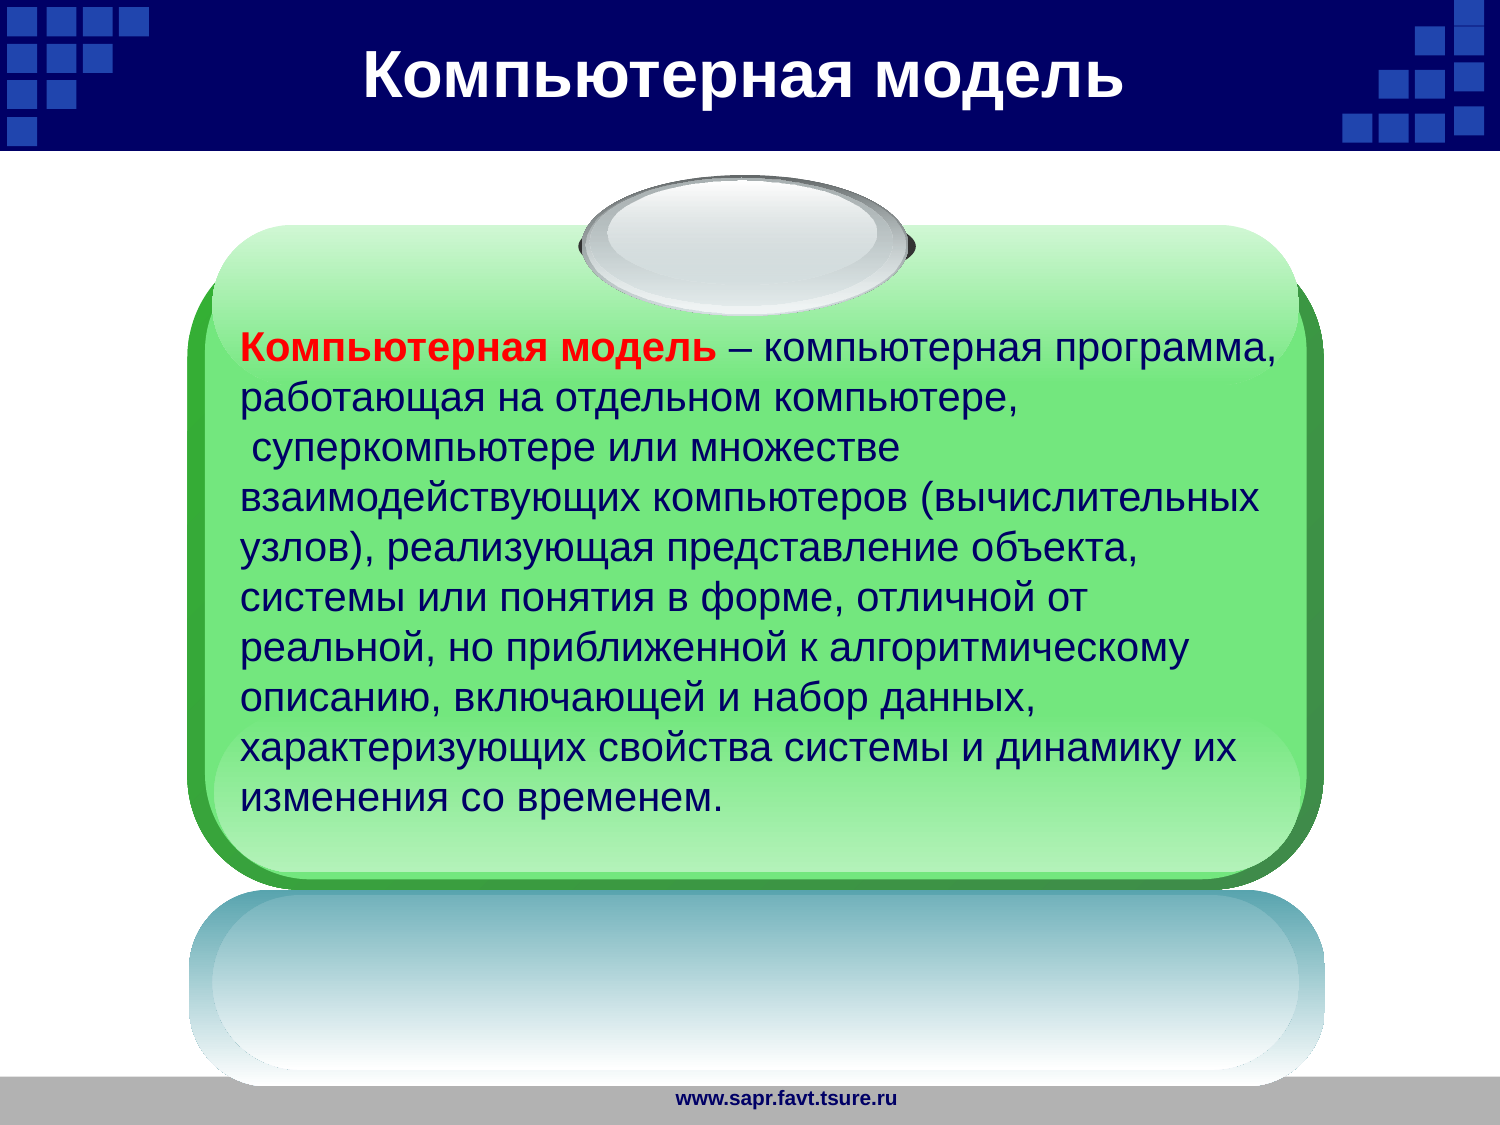

Компьютерная модель

Компьютерная модель – компьютерная программа, работающая на отдельном компьютере,
 суперкомпьютере или множестве взаимодействующих компьютеров (вычислительных узлов), реализующая представление объекта, системы или понятия в форме, отличной от реальной, но приближенной к алгоритмическому описанию, включающей и набор данных, характеризующих свойства системы и динамику их изменения со временем.

www.sapr.favt.tsure.ru